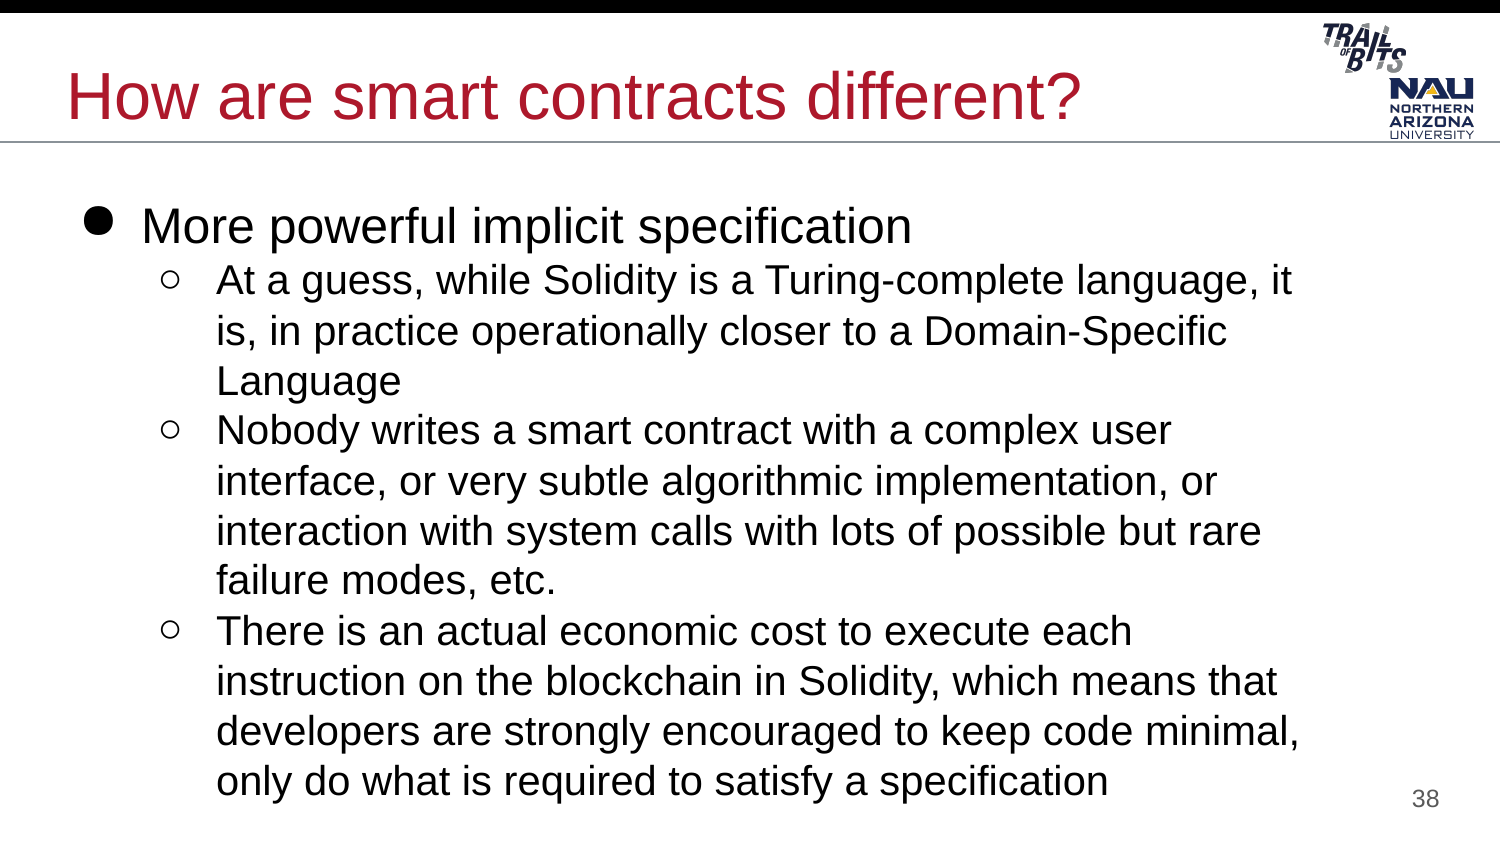

# How are smart contracts different?
More powerful implicit specification
At a guess, while Solidity is a Turing-complete language, it is, in practice operationally closer to a Domain-Specific Language
Nobody writes a smart contract with a complex user interface, or very subtle algorithmic implementation, or interaction with system calls with lots of possible but rare failure modes, etc.
There is an actual economic cost to execute each instruction on the blockchain in Solidity, which means that developers are strongly encouraged to keep code minimal, only do what is required to satisfy a specification

38